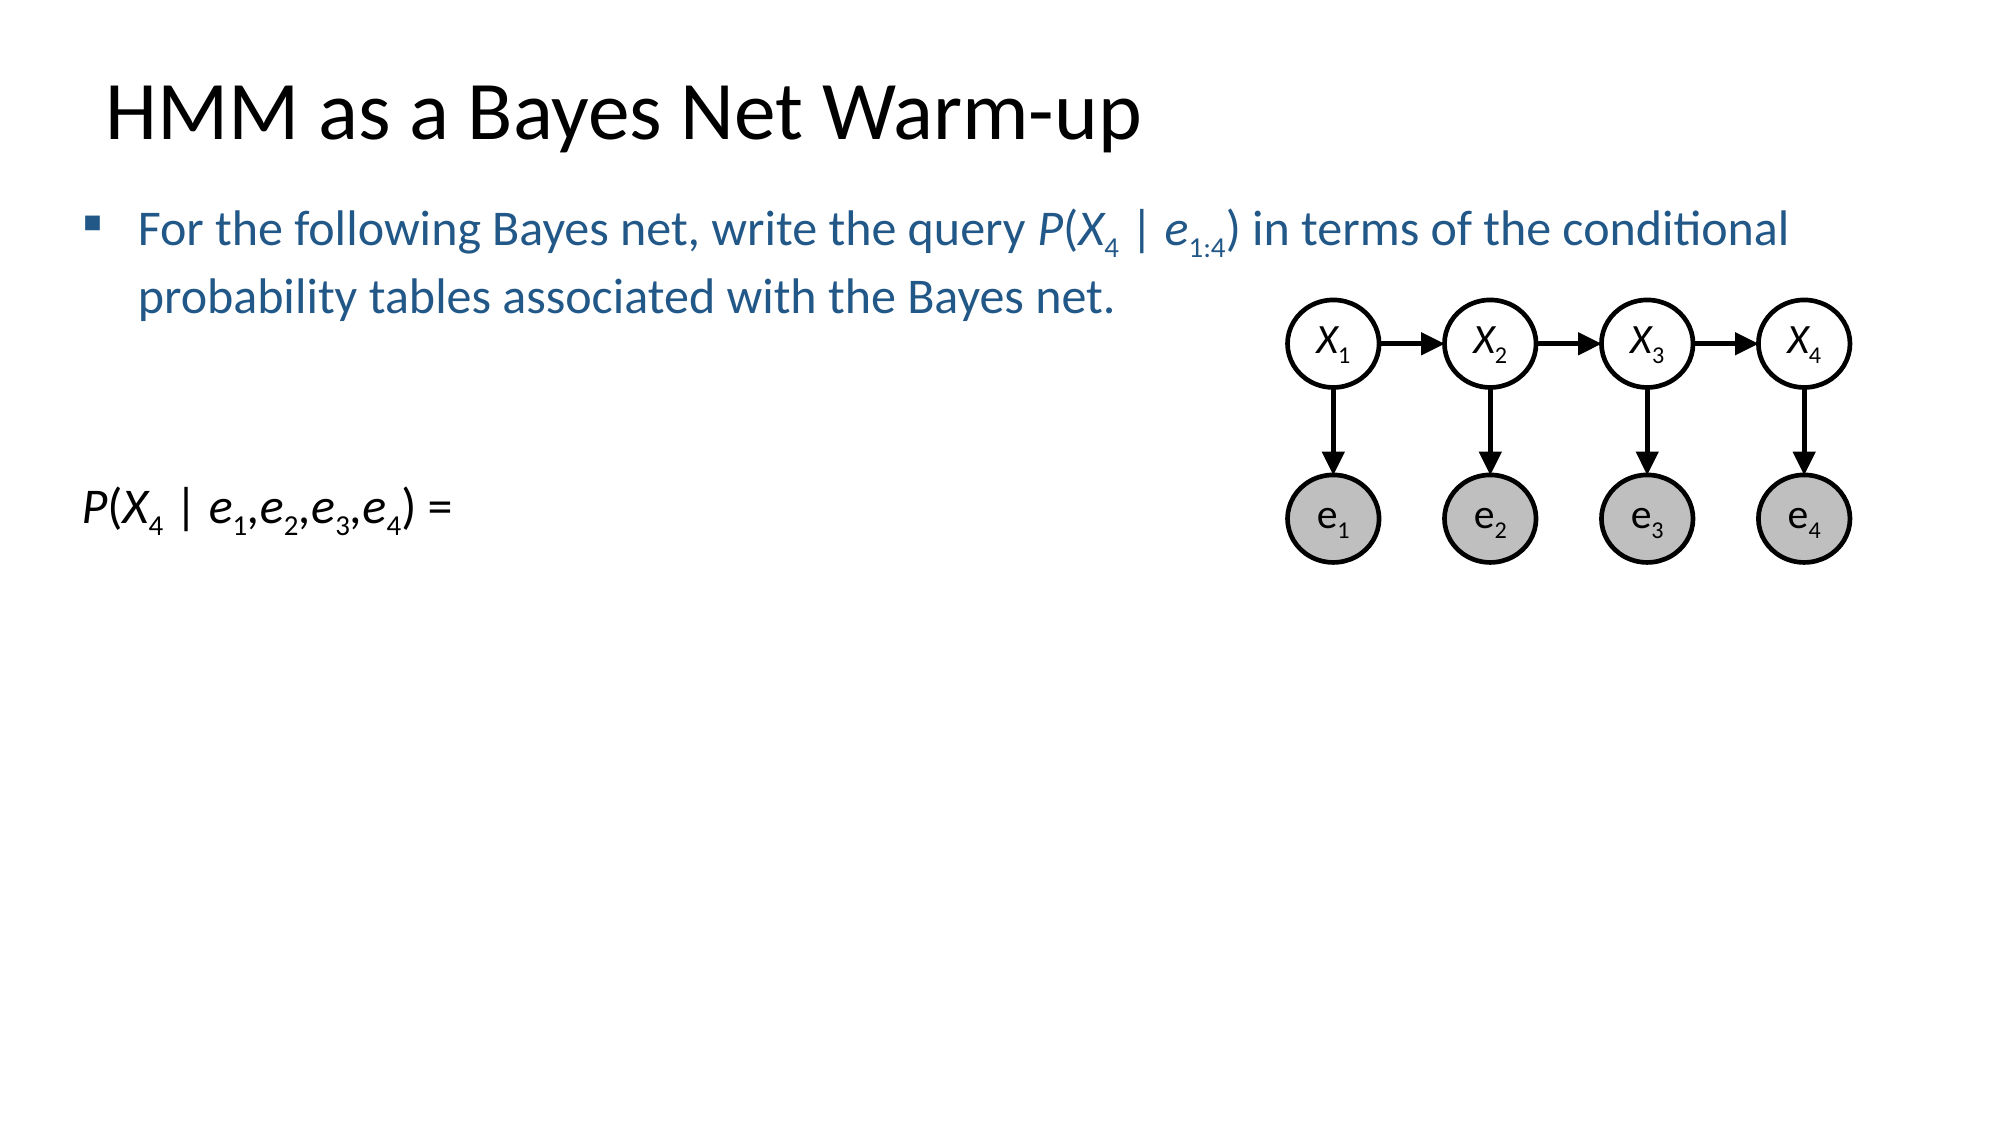

# HMM as a Bayes Net Warm-up
For the following Bayes net, write the query P(X4 | e1:4) in terms of the conditional probability tables associated with the Bayes net.

P(X4 | e1,e2,e3,e4) =
X1
X2
X3
X4
e1
e2
e3
e4